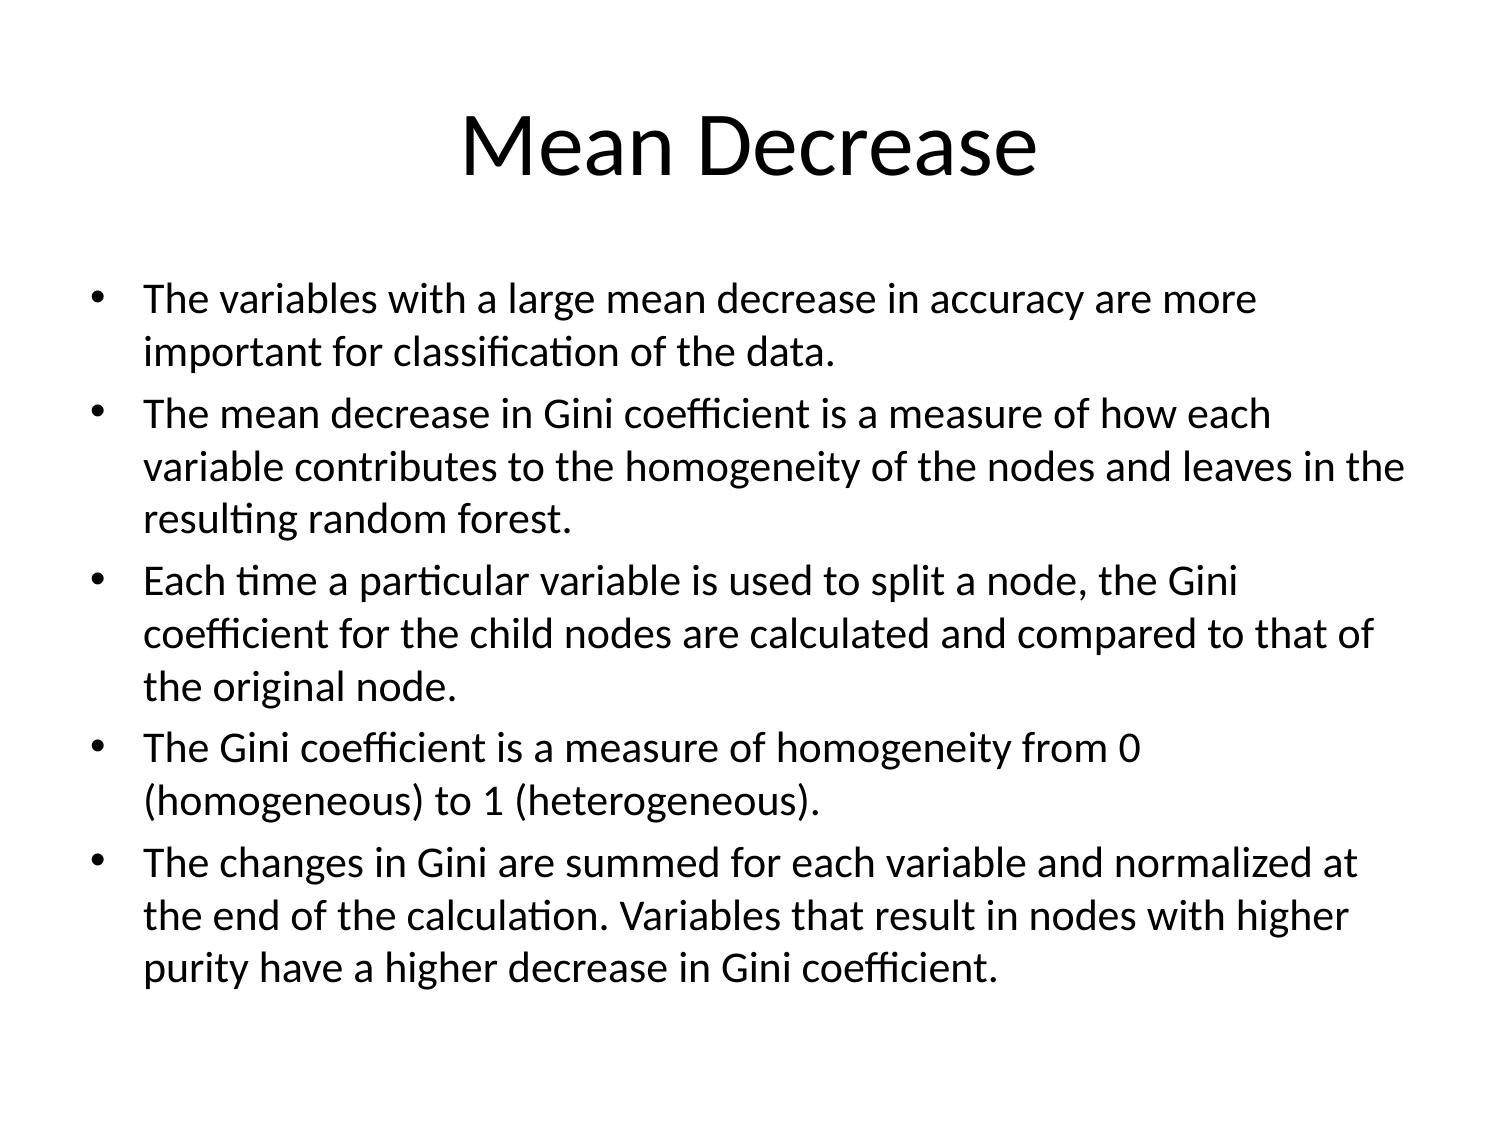

# Mean Decrease
The variables with a large mean decrease in accuracy are more important for classification of the data.
The mean decrease in Gini coefficient is a measure of how each variable contributes to the homogeneity of the nodes and leaves in the resulting random forest.
Each time a particular variable is used to split a node, the Gini coefficient for the child nodes are calculated and compared to that of the original node.
The Gini coefficient is a measure of homogeneity from 0 (homogeneous) to 1 (heterogeneous).
The changes in Gini are summed for each variable and normalized at the end of the calculation. Variables that result in nodes with higher purity have a higher decrease in Gini coefficient.